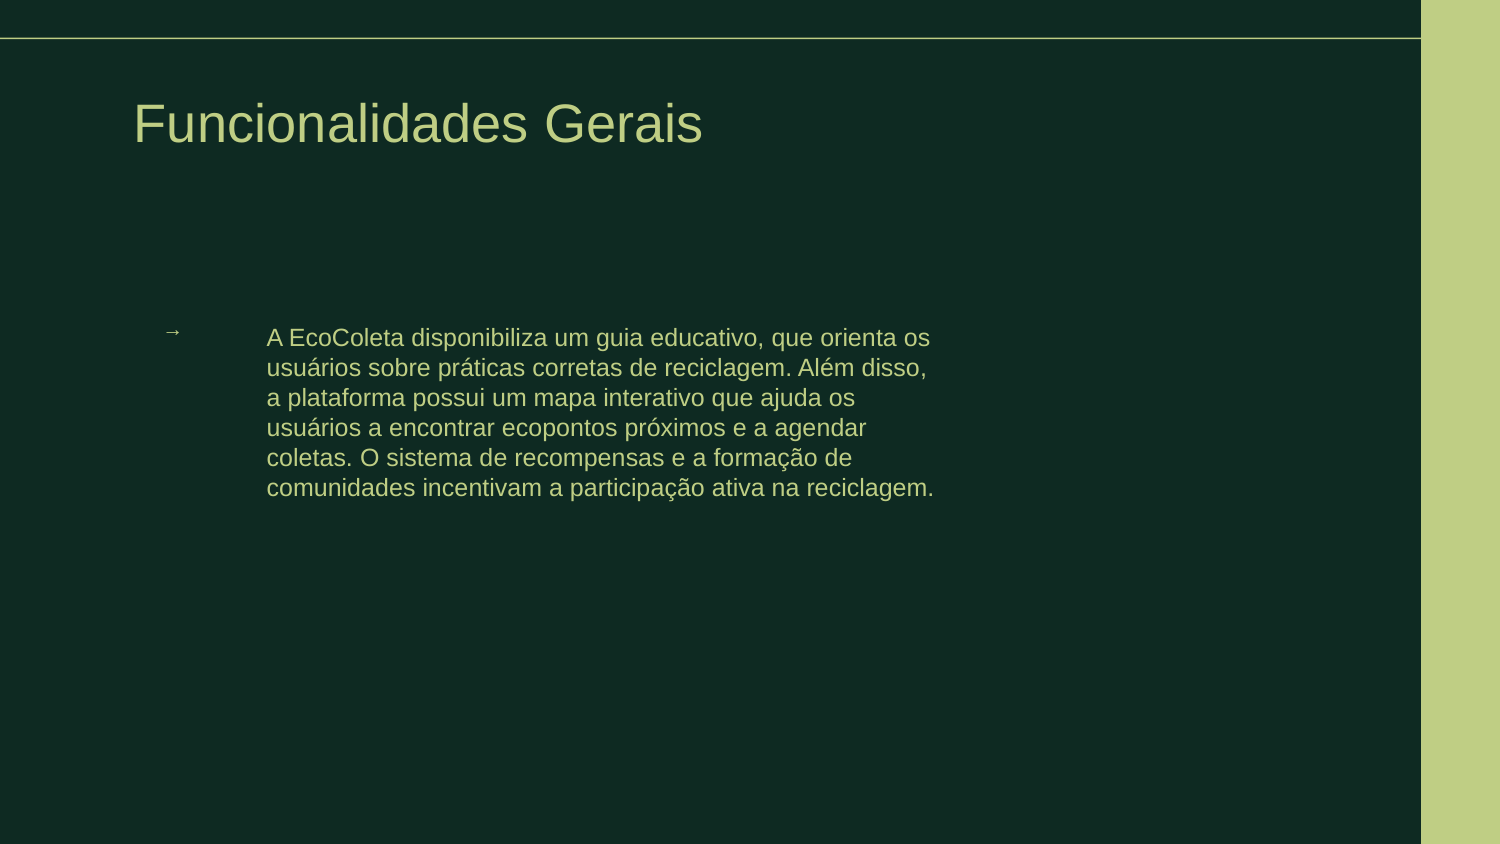

# Funcionalidades Gerais
A EcoColeta disponibiliza um guia educativo, que orienta os usuários sobre práticas corretas de reciclagem. Além disso, a plataforma possui um mapa interativo que ajuda os usuários a encontrar ecopontos próximos e a agendar coletas. O sistema de recompensas e a formação de comunidades incentivam a participação ativa na reciclagem.
→